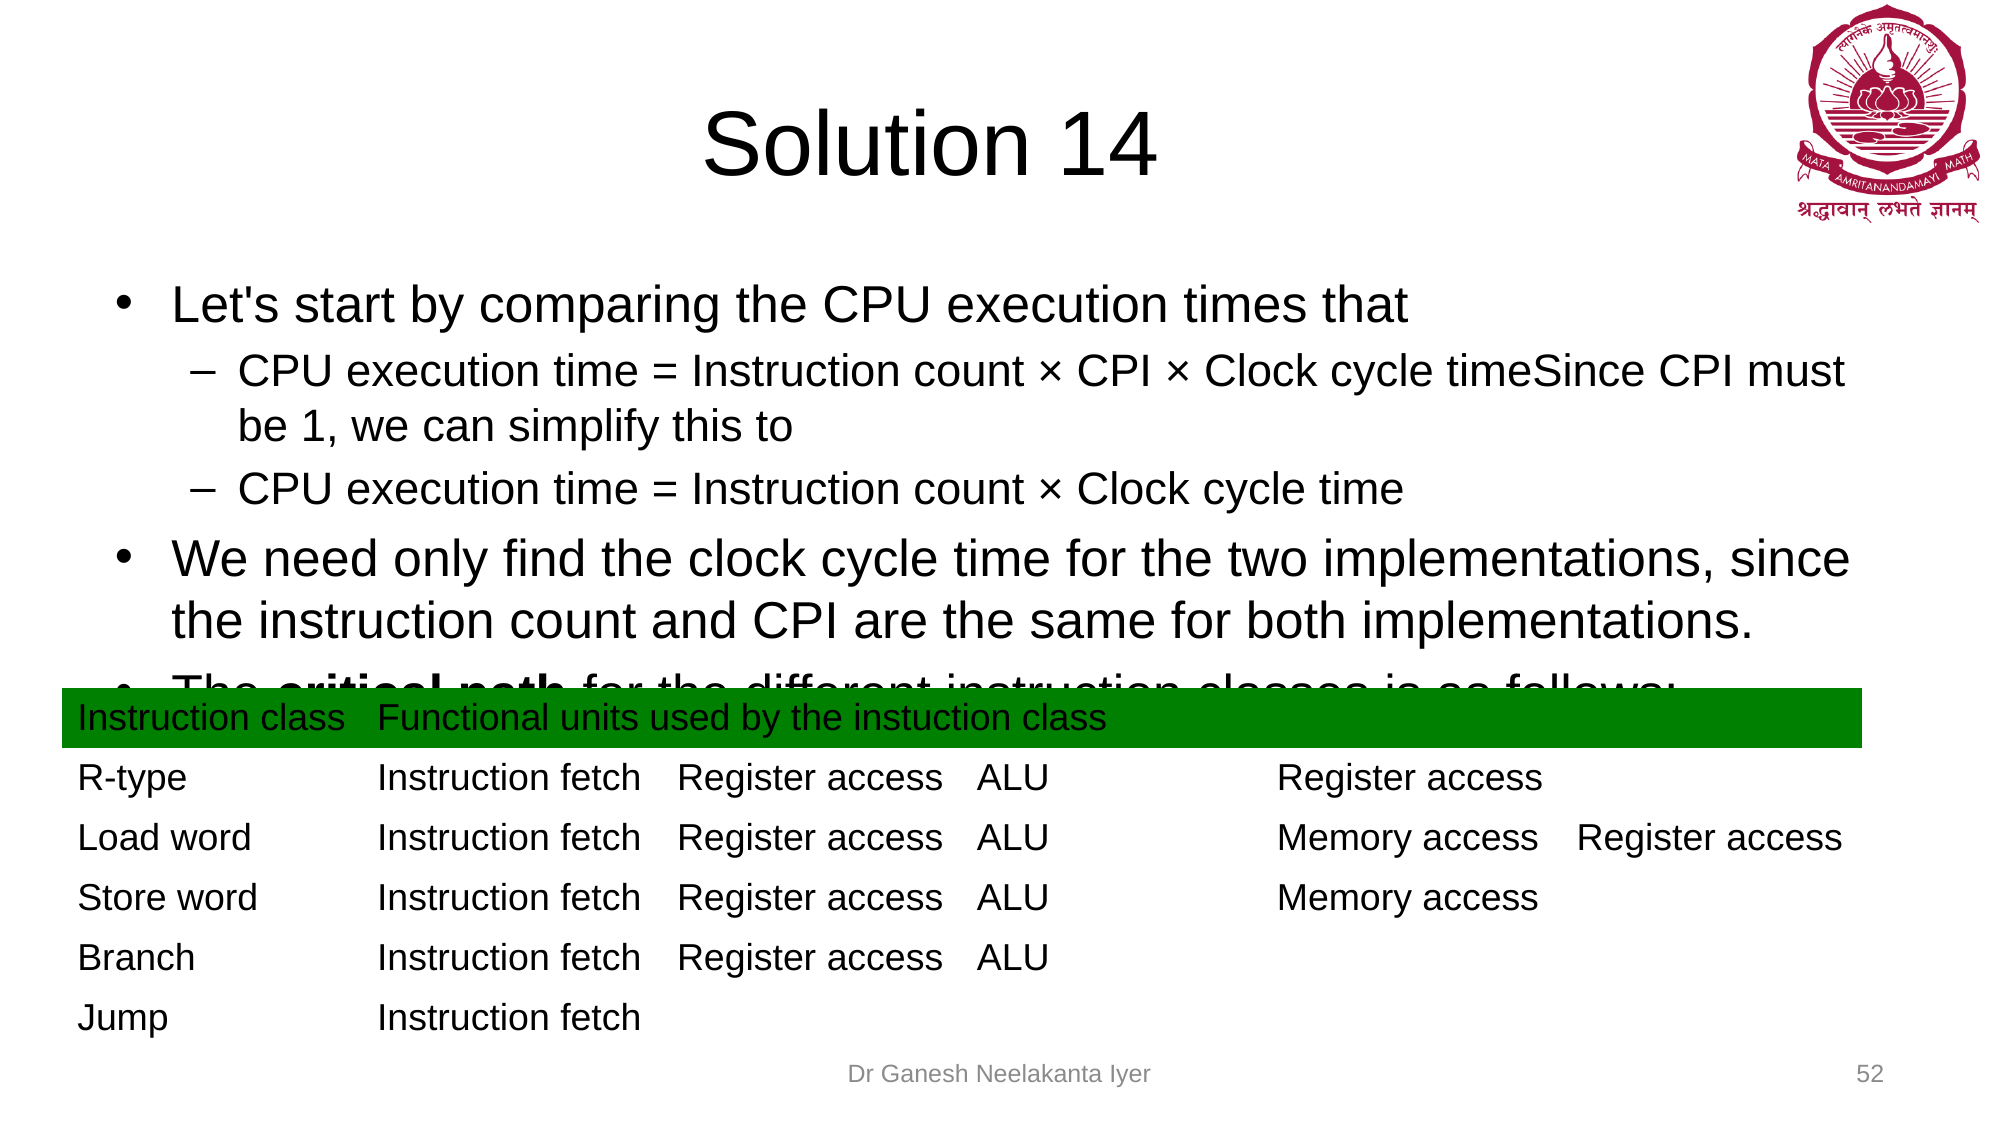

# Solution 14
Let's start by comparing the CPU execution times that
CPU execution time = Instruction count × CPI × Clock cycle timeSince CPI must be 1, we can simplify this to
CPU execution time = Instruction count × Clock cycle time
We need only find the clock cycle time for the two implementations, since the instruction count and CPI are the same for both implementations.
The critical path for the different instruction classes is as follows:

| Instruction class | Functional units used by the instuction class |  |  |  |  |
| --- | --- | --- | --- | --- | --- |
| R-type | Instruction fetch | Register access | ALU | Register access |  |
| Load word | Instruction fetch | Register access | ALU | Memory access | Register access |
| Store word | Instruction fetch | Register access | ALU | Memory access |  |
| Branch | Instruction fetch | Register access | ALU |  |  |
| Jump | Instruction fetch |  |  |  |  |
Dr Ganesh Neelakanta Iyer
52